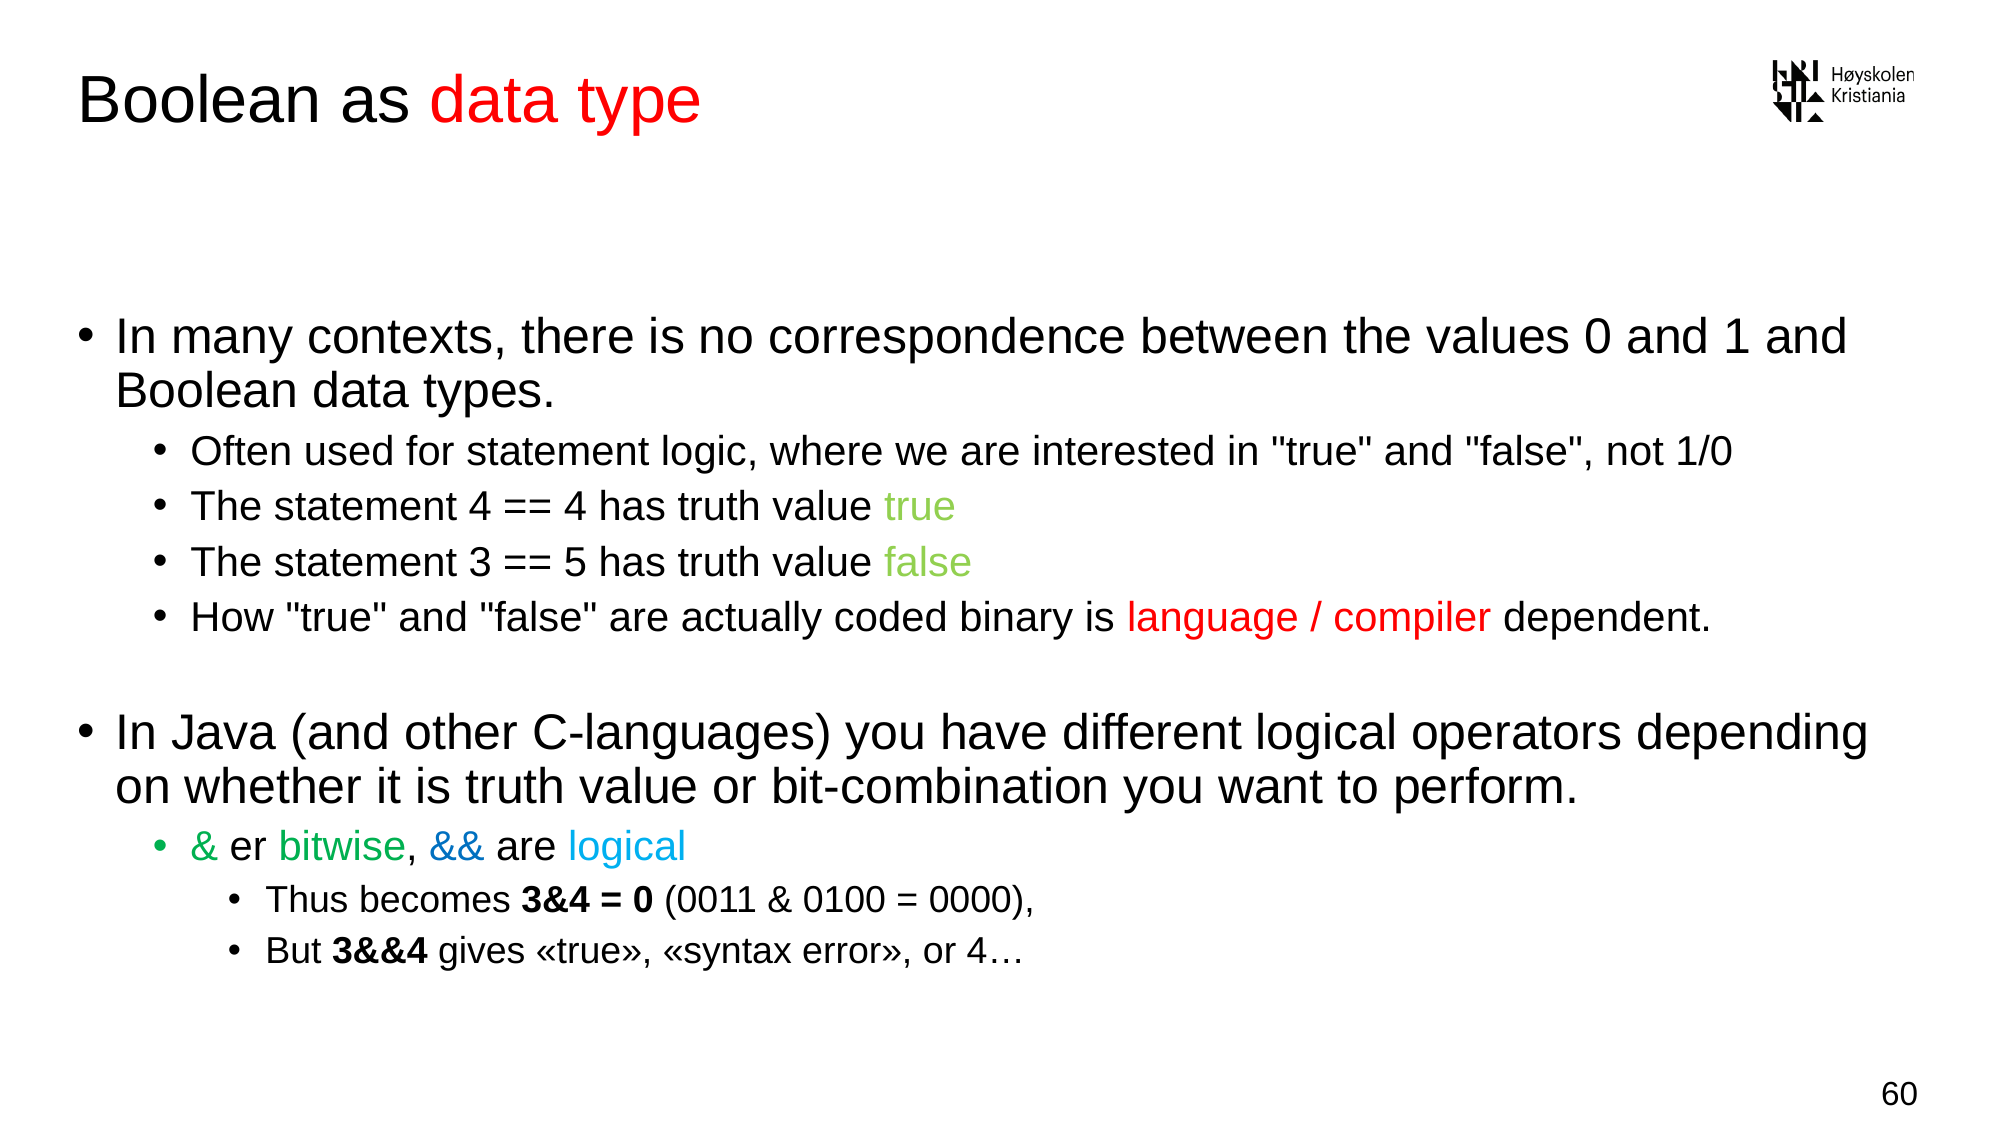

# Boolean as data type
In many contexts, there is no correspondence between the values 0 and 1 and Boolean data types.
Often used for statement logic, where we are interested in "true" and "false", not 1/0
The statement 4 == 4 has truth value true
The statement 3 == 5 has truth value false
How "true" and "false" are actually coded binary is language / compiler dependent.
In Java (and other C-languages) you have different logical operators depending on whether it is truth value or bit-combination you want to perform.
& er bitwise, && are logical
Thus becomes 3&4 = 0 (0011 & 0100 = 0000),
But 3&&4 gives «true», «syntax error», or 4…